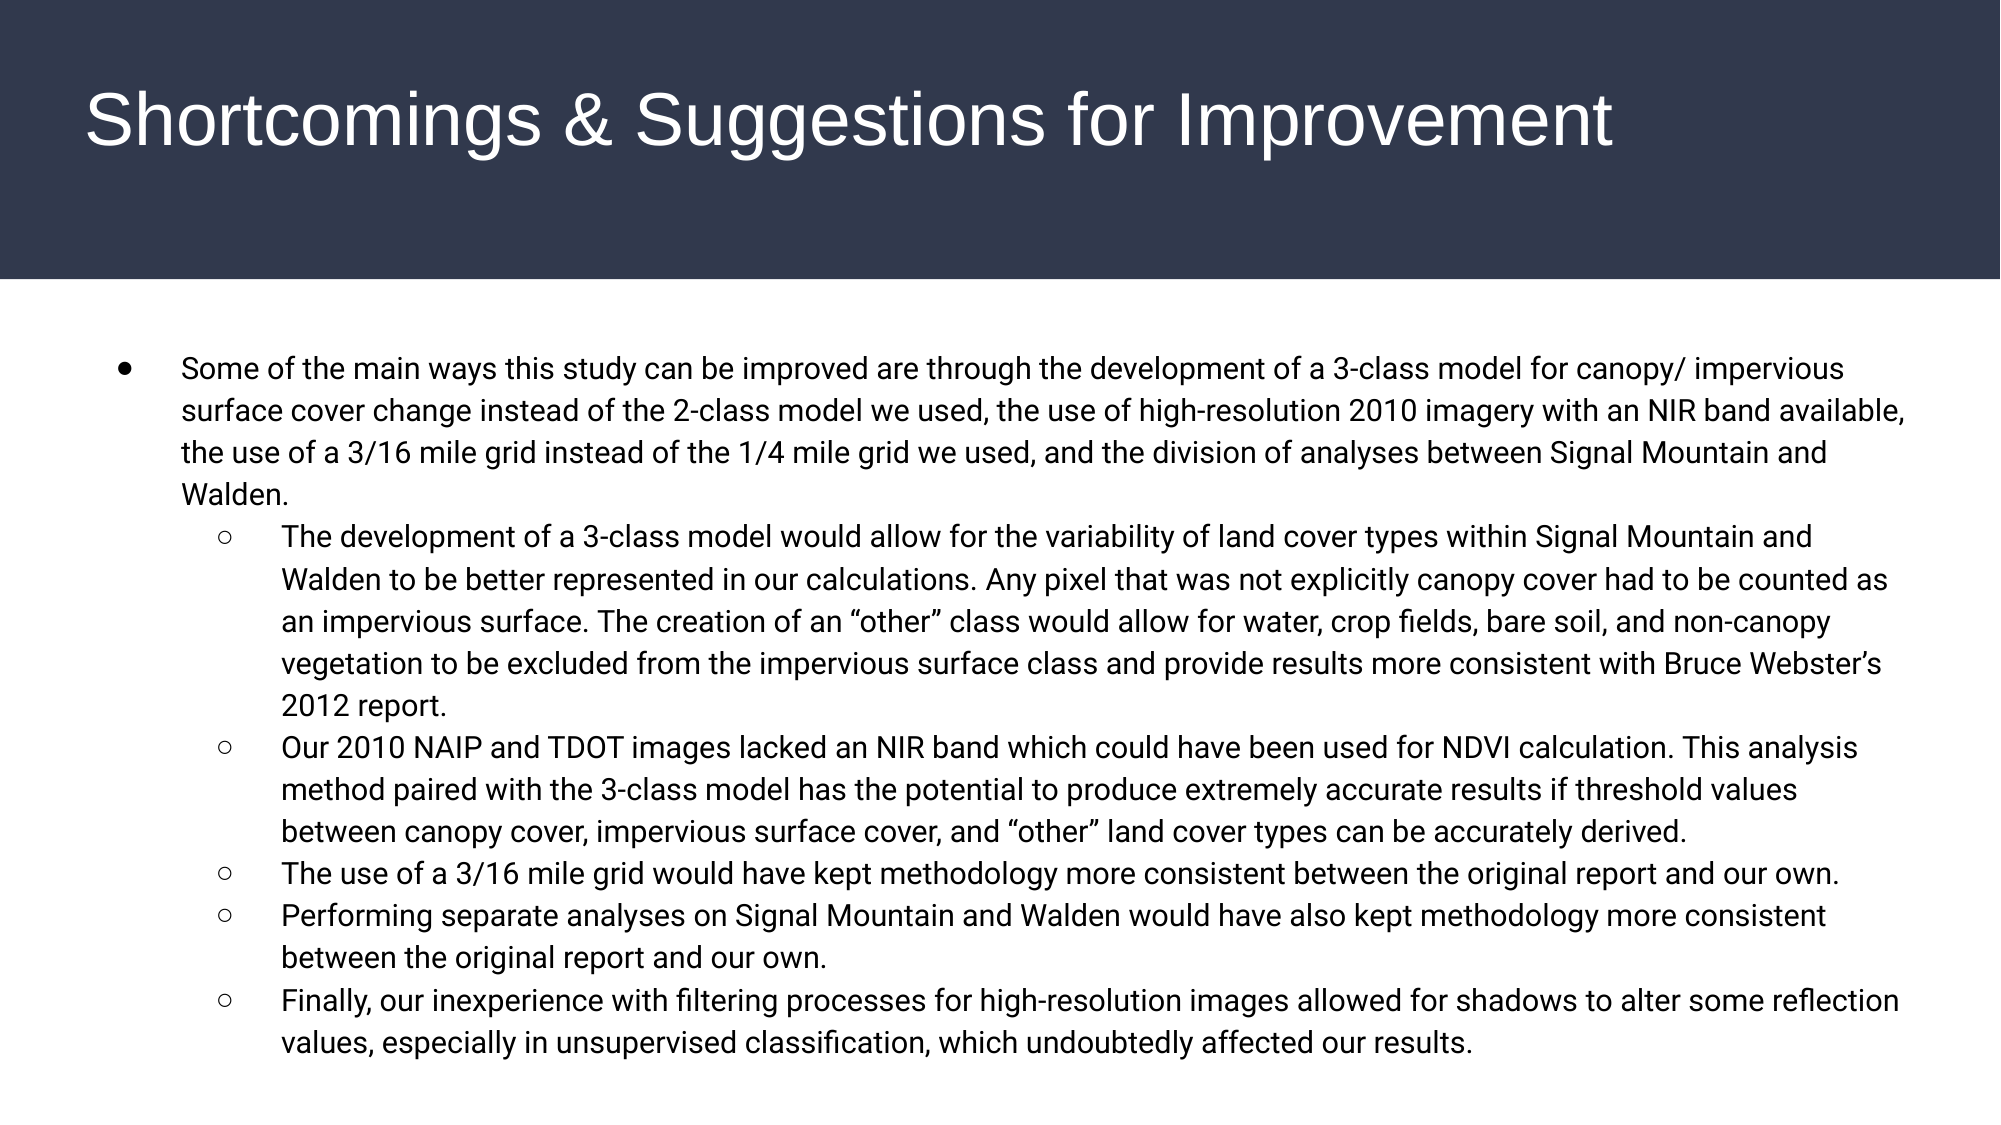

# Shortcomings & Suggestions for Improvement
Some of the main ways this study can be improved are through the development of a 3-class model for canopy/ impervious surface cover change instead of the 2-class model we used, the use of high-resolution 2010 imagery with an NIR band available, the use of a 3/16 mile grid instead of the 1/4 mile grid we used, and the division of analyses between Signal Mountain and Walden.
The development of a 3-class model would allow for the variability of land cover types within Signal Mountain and Walden to be better represented in our calculations. Any pixel that was not explicitly canopy cover had to be counted as an impervious surface. The creation of an “other” class would allow for water, crop fields, bare soil, and non-canopy vegetation to be excluded from the impervious surface class and provide results more consistent with Bruce Webster’s 2012 report.
Our 2010 NAIP and TDOT images lacked an NIR band which could have been used for NDVI calculation. This analysis method paired with the 3-class model has the potential to produce extremely accurate results if threshold values between canopy cover, impervious surface cover, and “other” land cover types can be accurately derived.
The use of a 3/16 mile grid would have kept methodology more consistent between the original report and our own.
Performing separate analyses on Signal Mountain and Walden would have also kept methodology more consistent between the original report and our own.
Finally, our inexperience with filtering processes for high-resolution images allowed for shadows to alter some reflection values, especially in unsupervised classification, which undoubtedly affected our results.